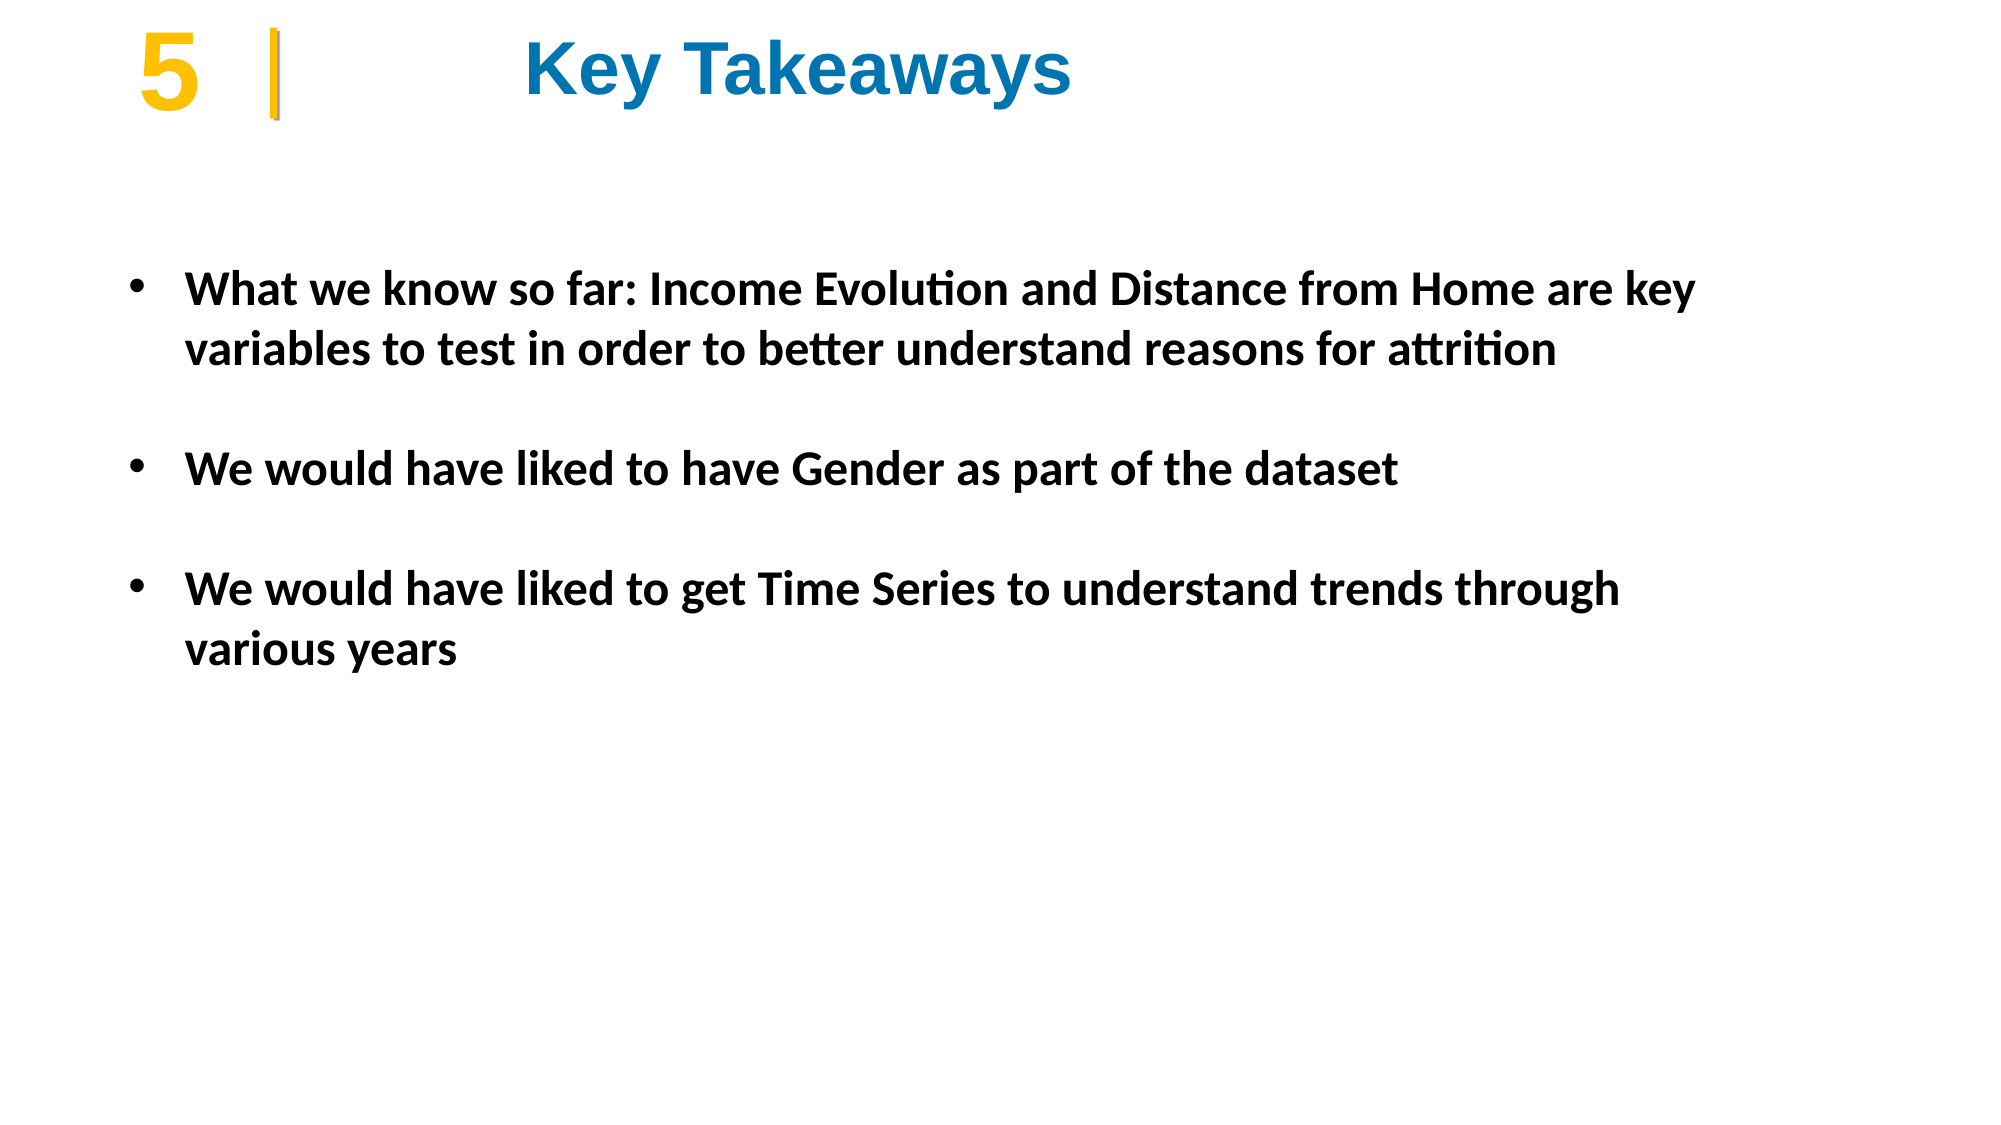

5
Key Takeaways

What we know so far: Income Evolution and Distance from Home are key variables to test in order to better understand reasons for attrition

We would have liked to have Gender as part of the dataset

We would have liked to get Time Series to understand trends through various years